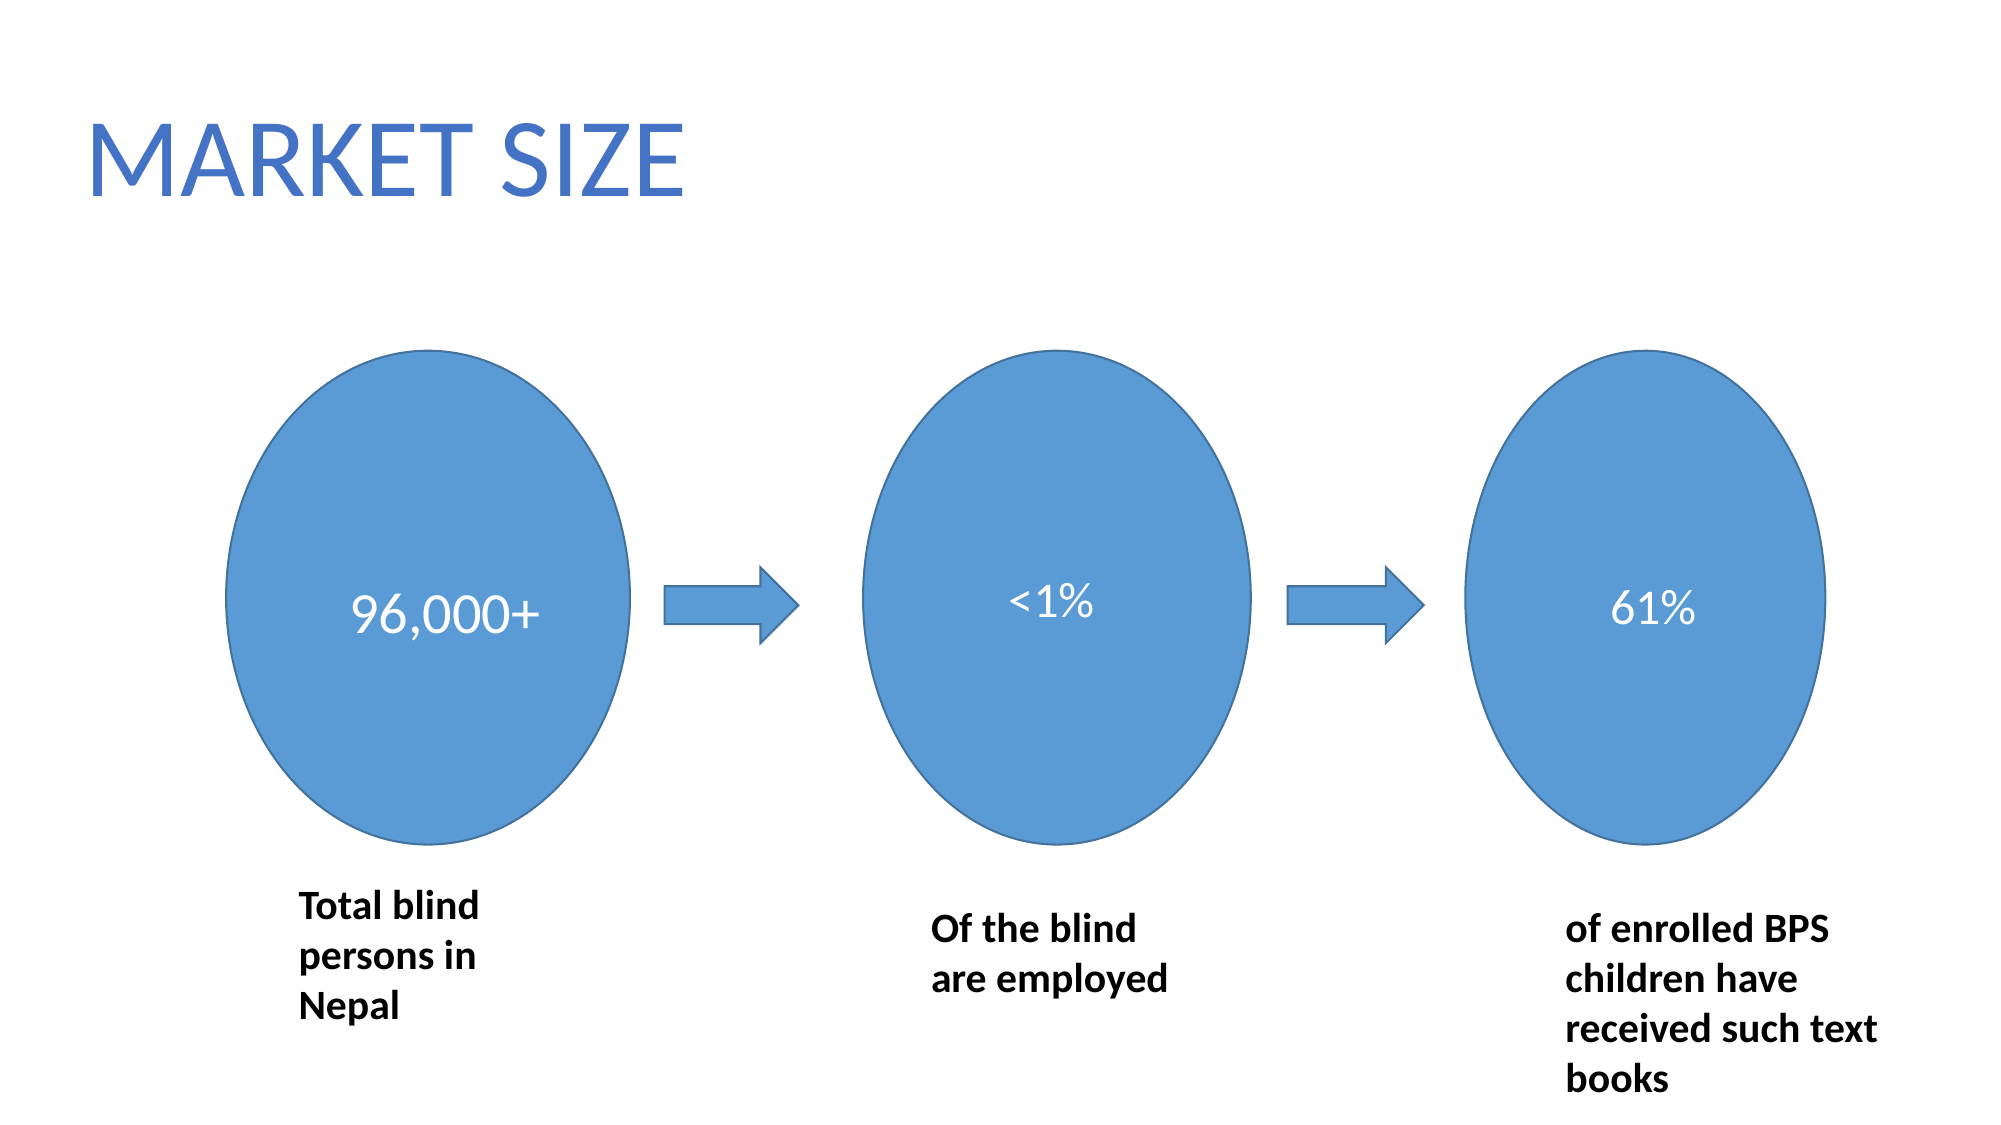

MARKET SIZE

<1%

96,000+

      61%
Total blind persons in Nepal
Of the blind are employed
of enrolled BPS children have received such text books